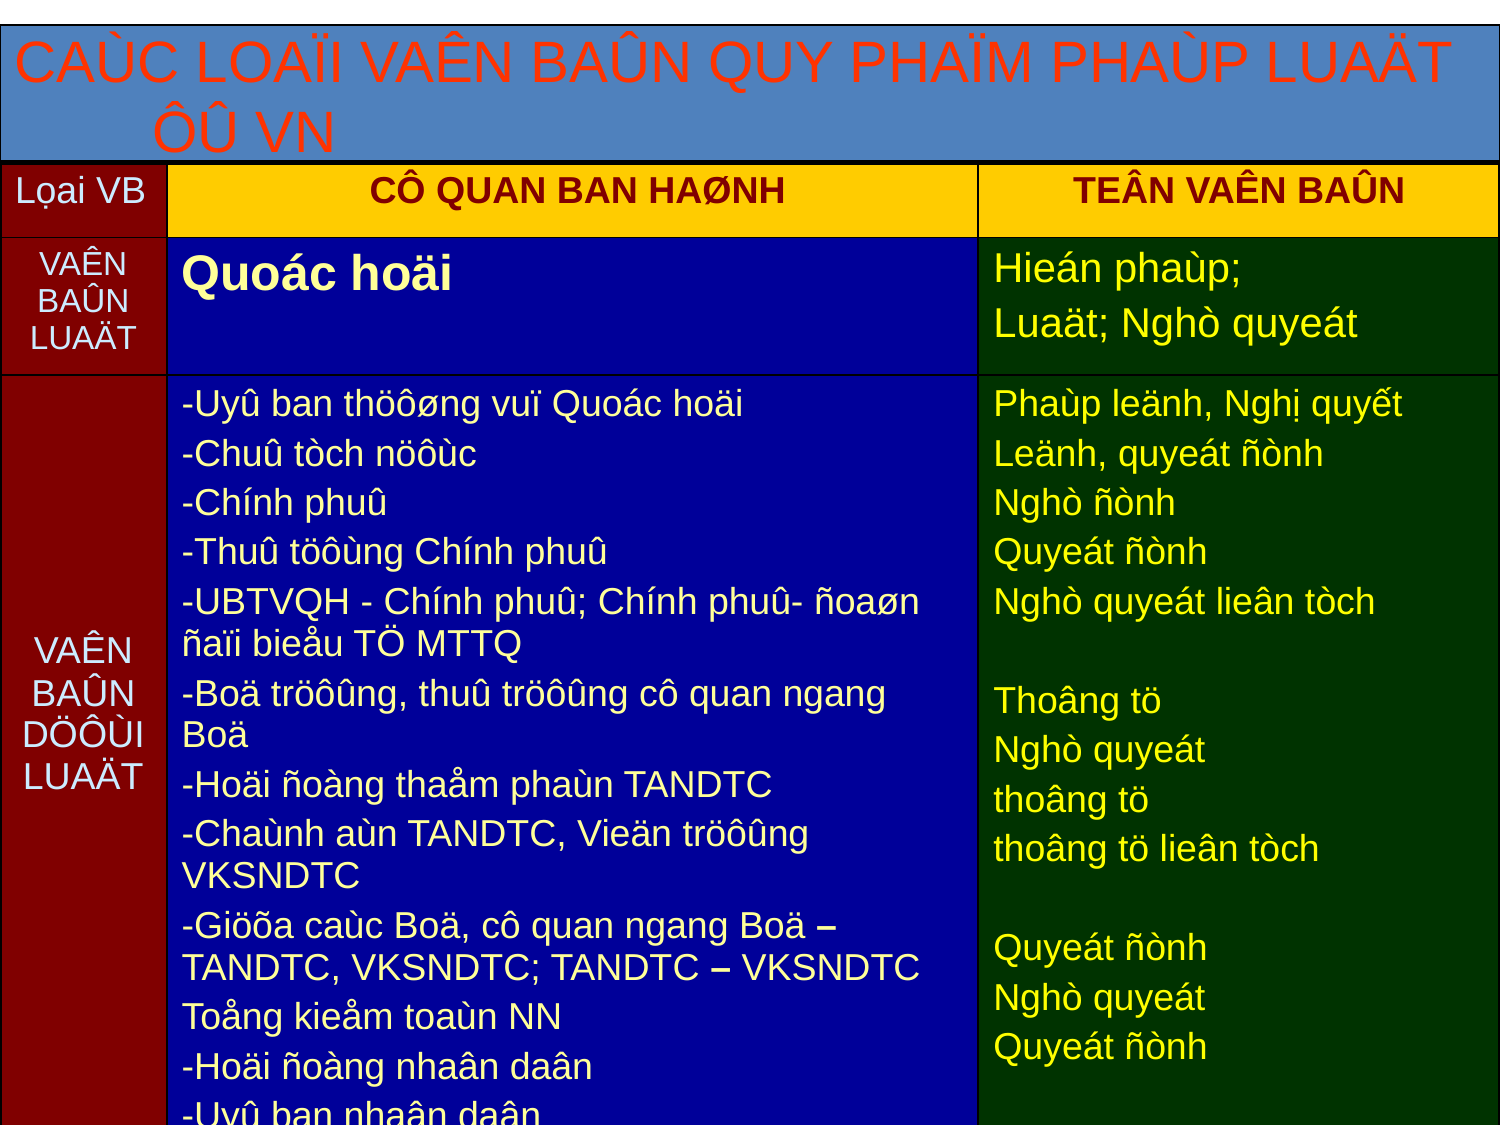

CAÙC LOAÏI VAÊN BAÛN QUY PHAÏM PHAÙP LUAÄT ÔÛ VN
#
| Lọai VB | CÔ QUAN BAN HAØNH | TEÂN VAÊN BAÛN |
| --- | --- | --- |
| VAÊN BAÛN LUAÄT | Quoác hoäi | Hieán phaùp; Luaät; Nghò quyeát |
| VAÊN BAÛN DÖÔÙI LUAÄT | -Uyû ban thöôøng vuï Quoác hoäi -Chuû tòch nöôùc -Chính phuû -Thuû töôùng Chính phuû -UBTVQH - Chính phuû; Chính phuû- ñoaøn ñaïi bieåu TÖ MTTQ -Boä tröôûng, thuû tröôûng cô quan ngang Boä -Hoäi ñoàng thaåm phaùn TANDTC -Chaùnh aùn TANDTC, Vieän tröôûng VKSNDTC -Giöõa caùc Boä, cô quan ngang Boä – TANDTC, VKSNDTC; TANDTC – VKSNDTC Toång kieåm toaùn NN -Hoäi ñoàng nhaân daân -Uyû ban nhaân daân | Phaùp leänh, Nghị quyết Leänh, quyeát ñònh Nghò ñònh Quyeát ñònh Nghò quyeát lieân tòch Thoâng tö Nghò quyeát thoâng tö thoâng tö lieân tòch Quyeát ñònh Nghò quyeát Quyeát ñònh |